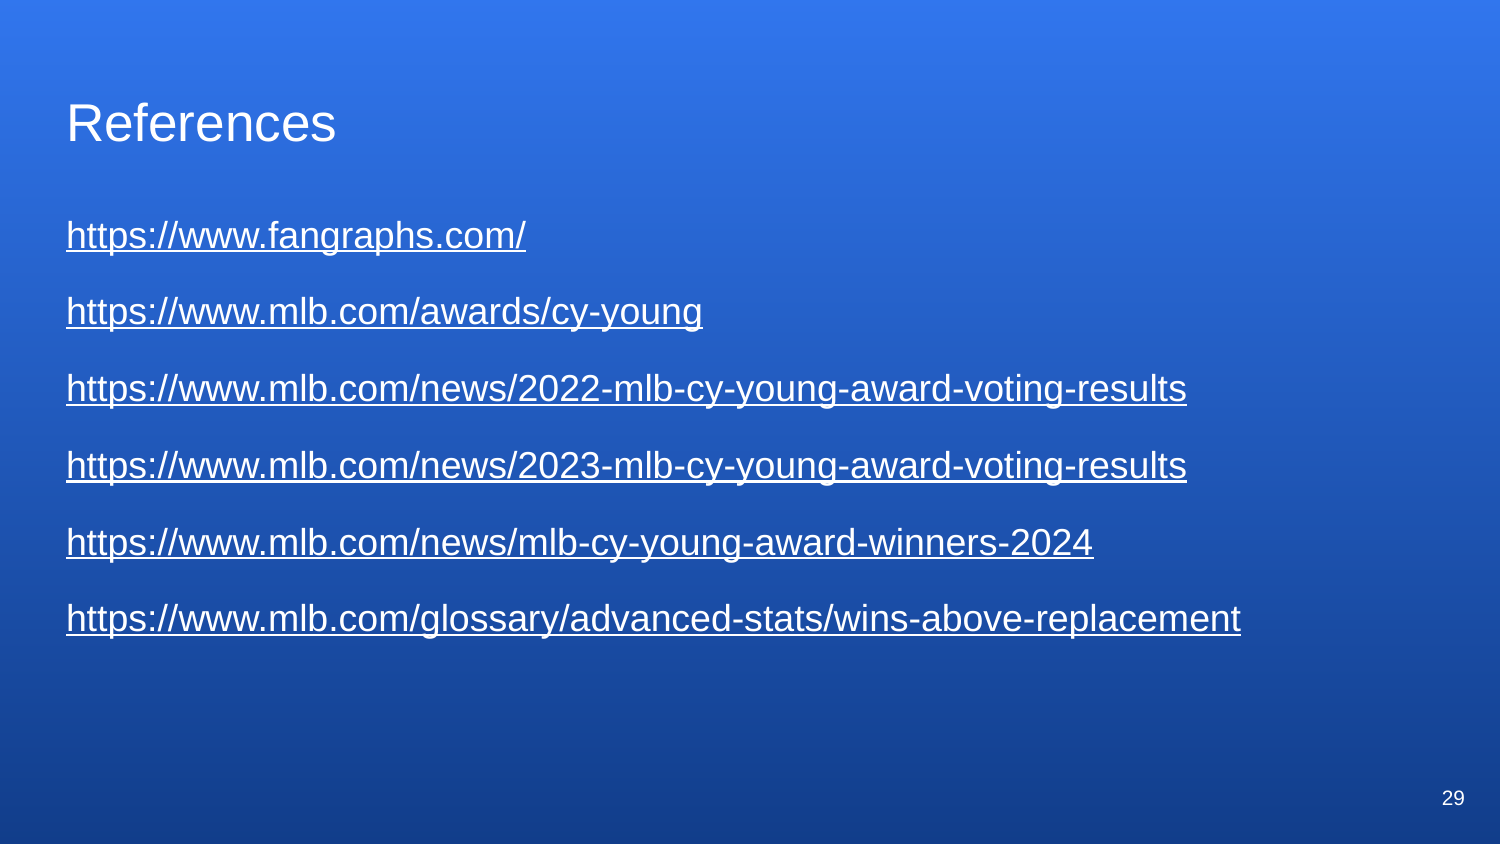

# References
https://www.fangraphs.com/
https://www.mlb.com/awards/cy-young
https://www.mlb.com/news/2022-mlb-cy-young-award-voting-results
https://www.mlb.com/news/2023-mlb-cy-young-award-voting-results
https://www.mlb.com/news/mlb-cy-young-award-winners-2024
https://www.mlb.com/glossary/advanced-stats/wins-above-replacement
29